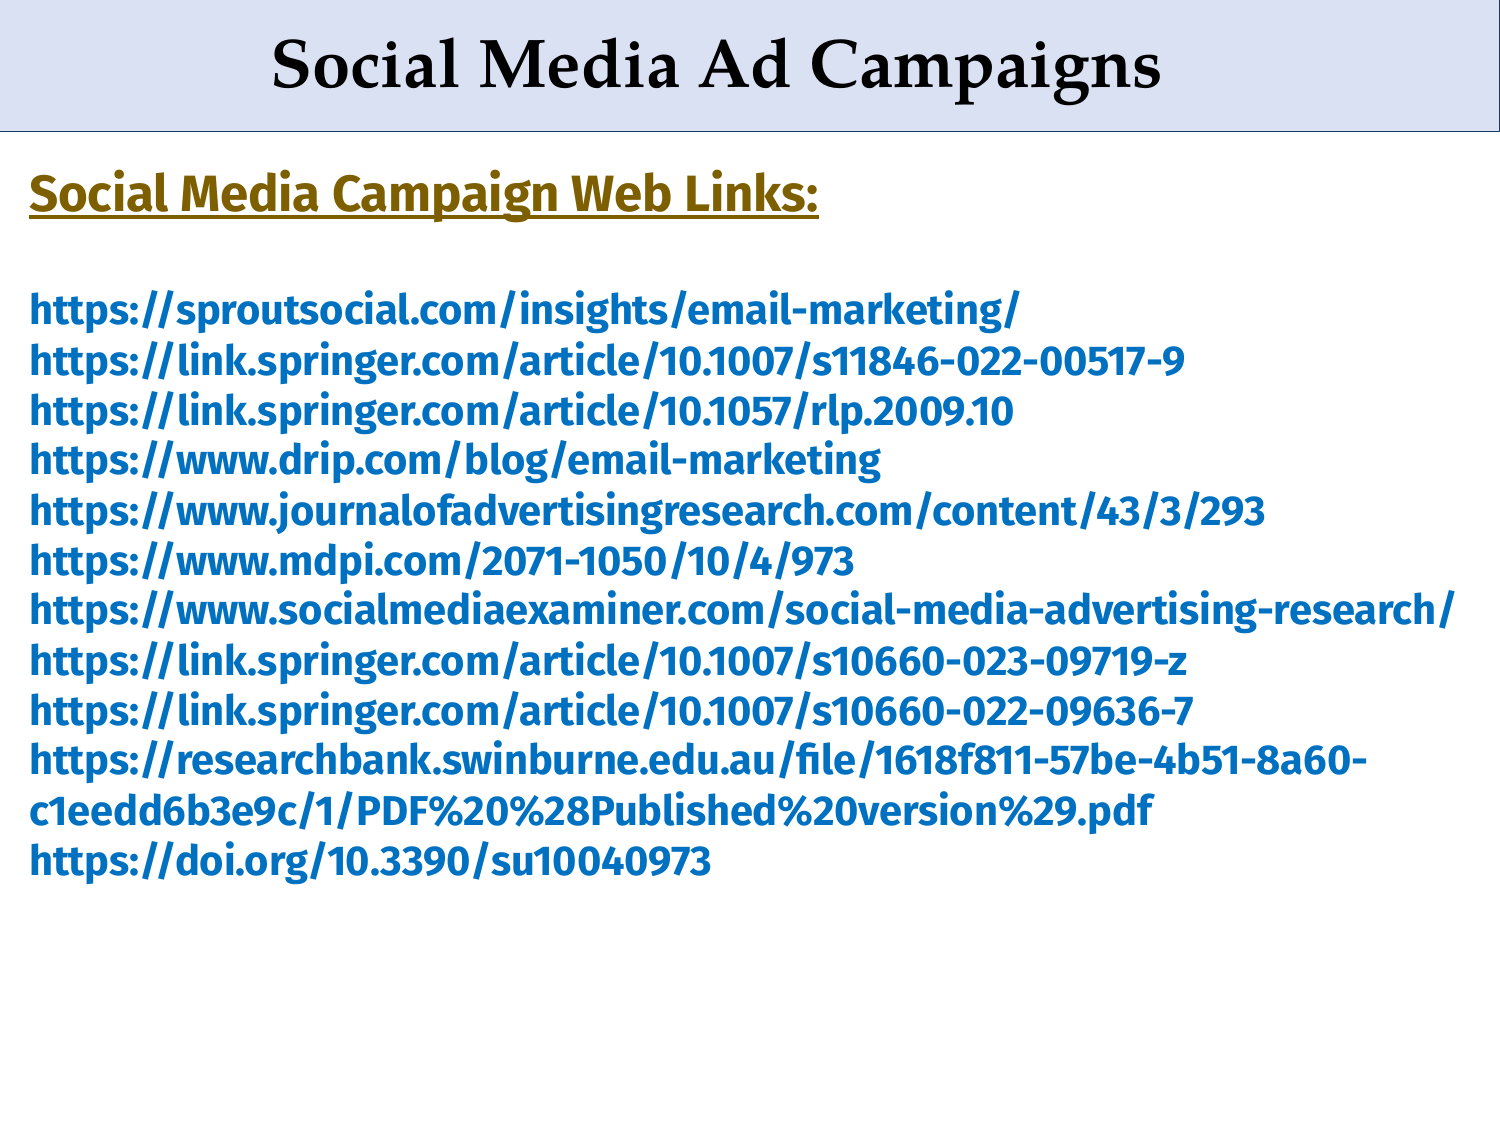

# Social Media Ad Campaigns
Social Media Campaign Web Links:

https://sproutsocial.com/insights/email-marketing/ https://link.springer.com/article/10.1007/s11846-022-00517-9 https://link.springer.com/article/10.1057/rlp.2009.10 https://www.drip.com/blog/email-marketing https://www.journalofadvertisingresearch.com/content/43/3/293 https://www.mdpi.com/2071-1050/10/4/973 https://www.socialmediaexaminer.com/social-media-advertising-research/ https://link.springer.com/article/10.1007/s10660-023-09719-z https://link.springer.com/article/10.1007/s10660-022-09636-7 https://researchbank.swinburne.edu.au/file/1618f811-57be-4b51-8a60-c1eedd6b3e9c/1/PDF%20%28Published%20version%29.pdf https://doi.org/10.3390/su10040973